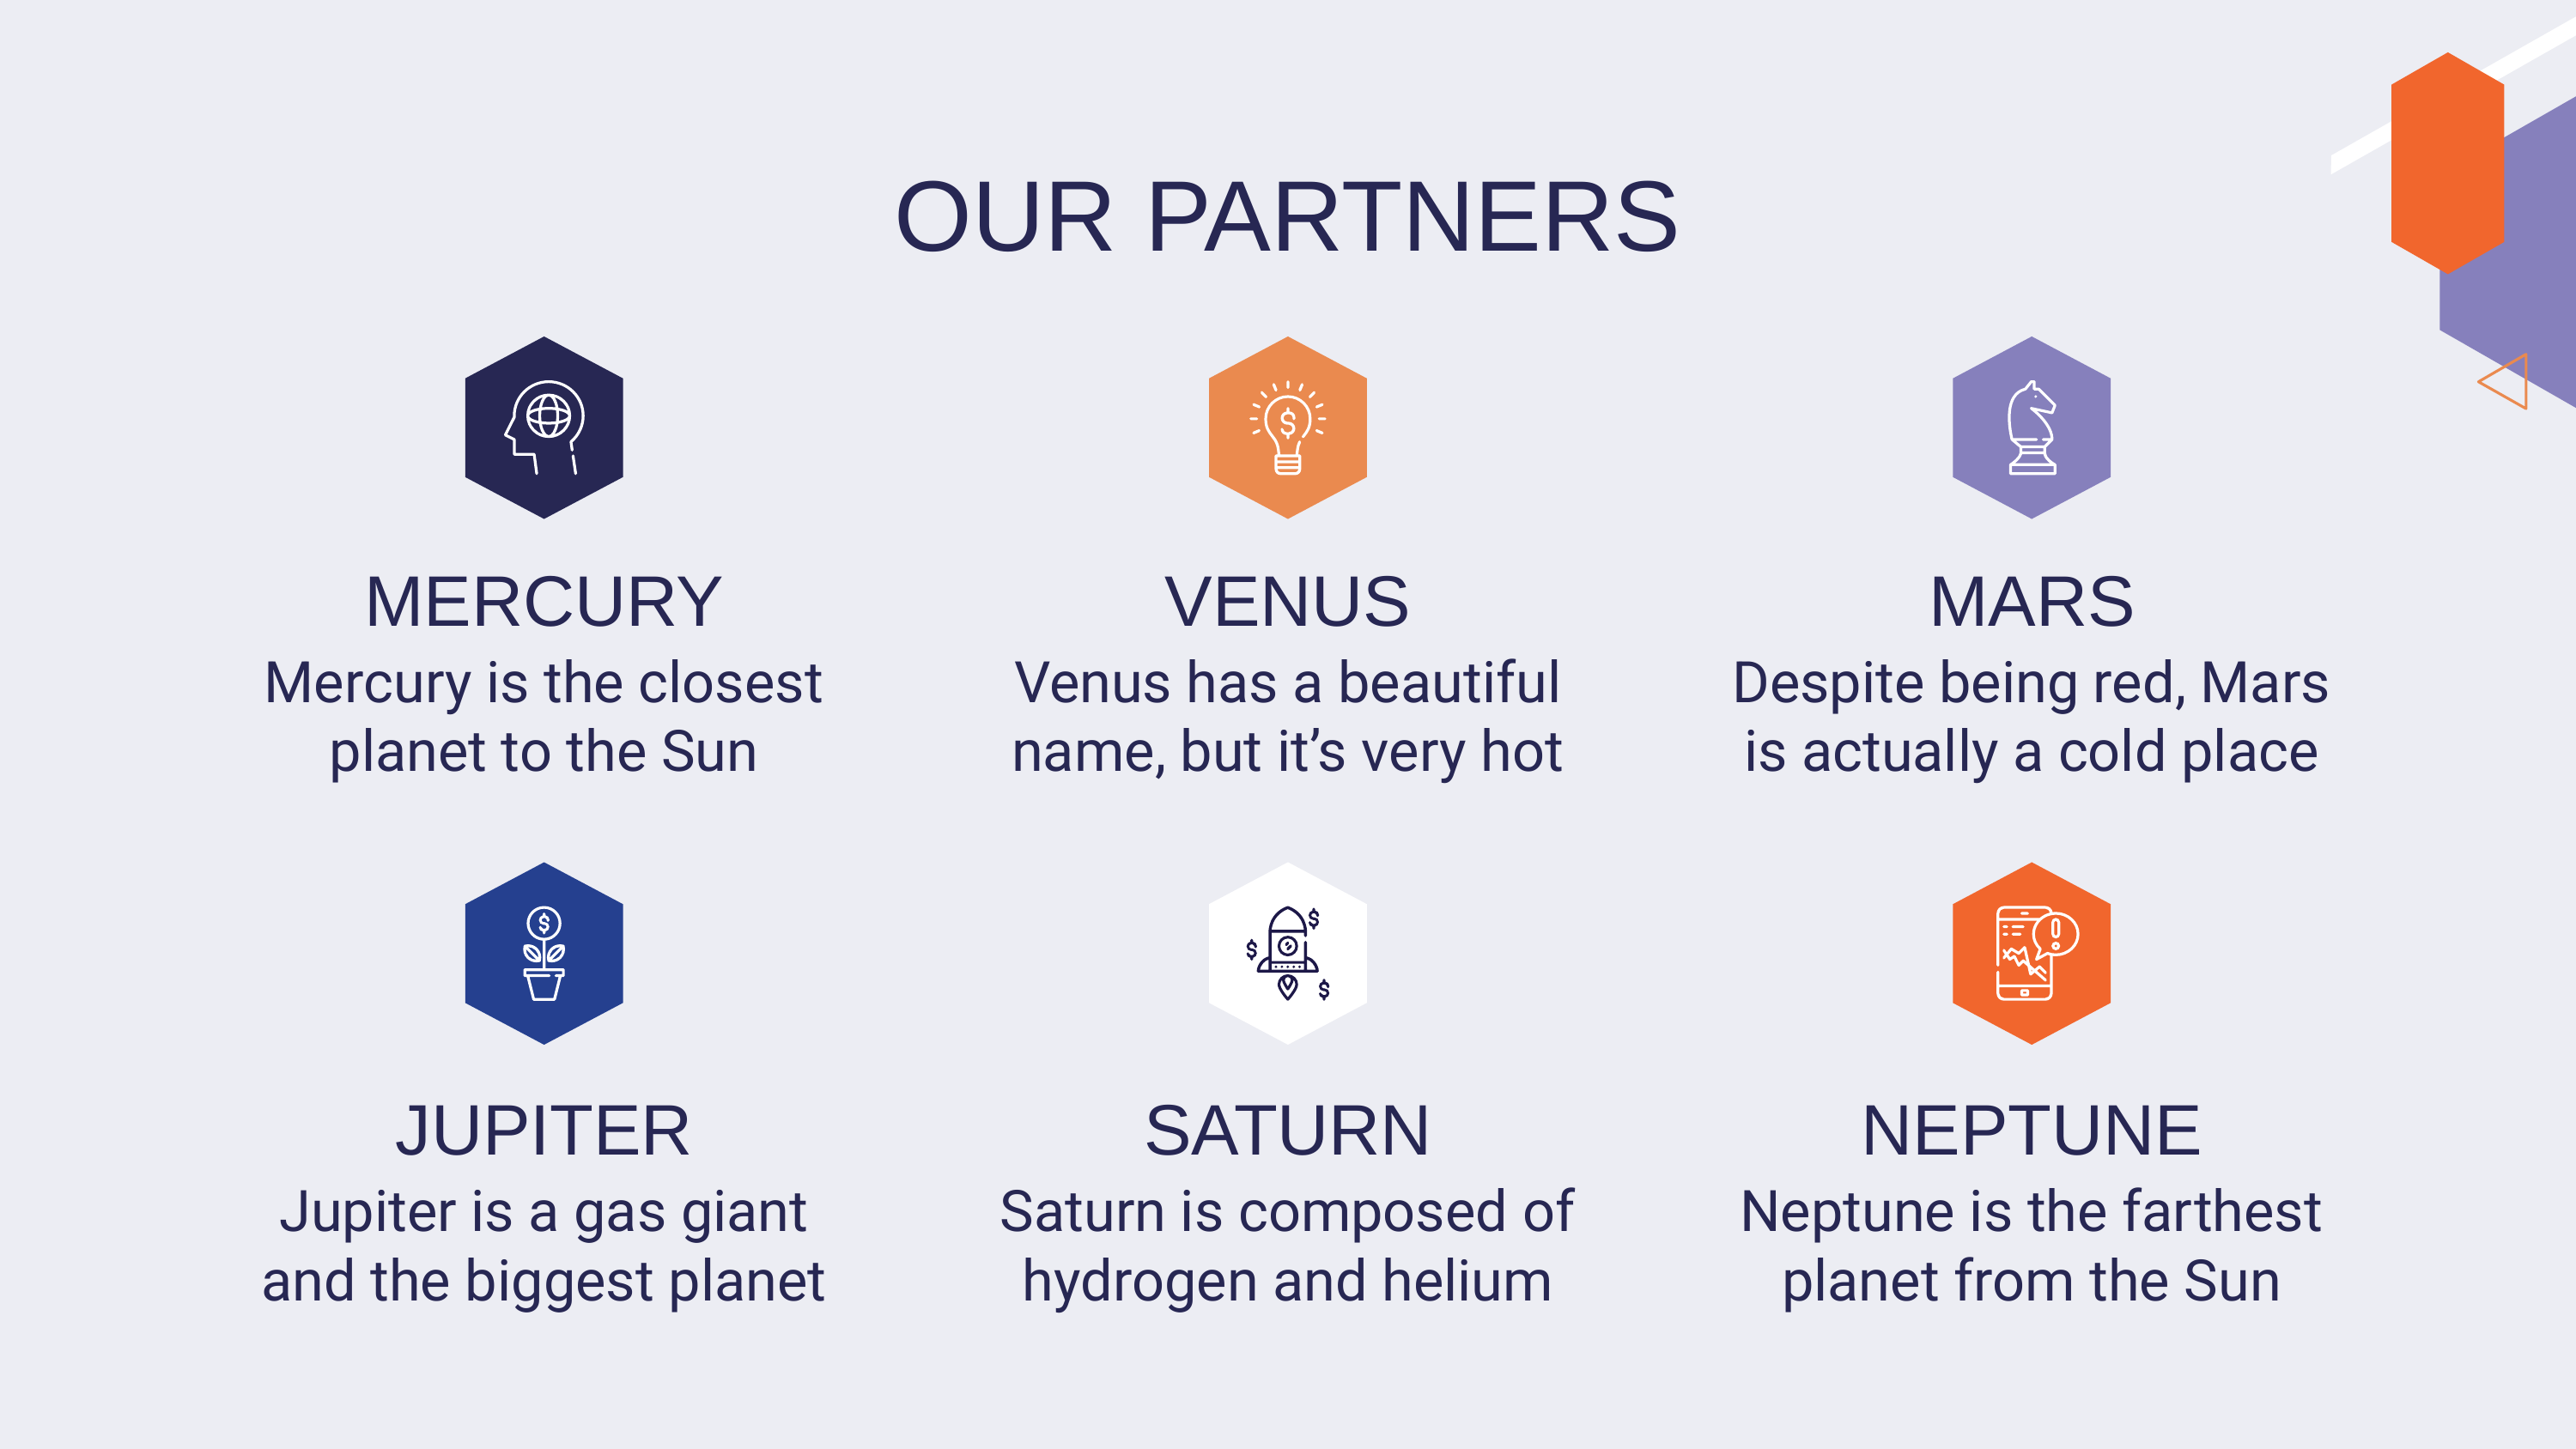

# OUR PARTNERS

MERCURY
VENUS
MARS
Mercury is the closest planet to the Sun
Venus has a beautiful name, but it’s very hot
Despite being red, Mars is actually a cold place

JUPITER
SATURN
NEPTUNE
Jupiter is a gas giant and the biggest planet
Saturn is composed of hydrogen and helium
Neptune is the farthest planet from the Sun